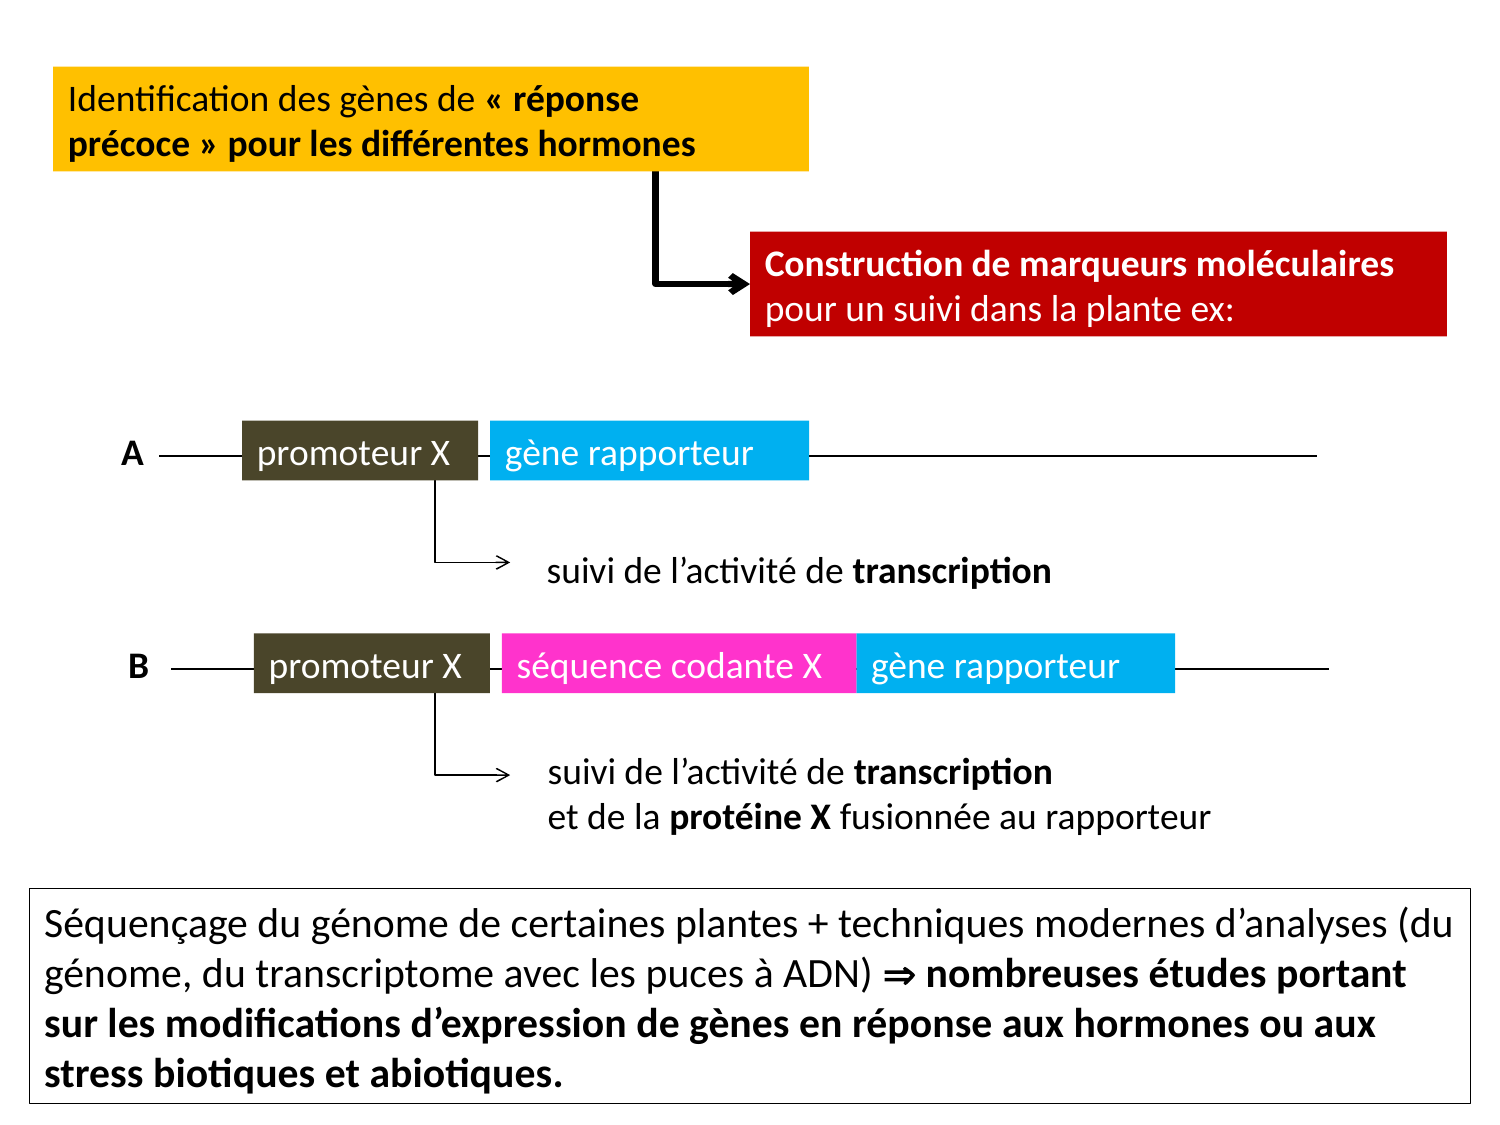

Identification des gènes de « réponse précoce » pour les différentes hormones
Construction de marqueurs moléculaires pour un suivi dans la plante ex:
A
promoteur X
gène rapporteur
suivi de l’activité de transcription
B
promoteur X
séquence codante X
gène rapporteur
suivi de l’activité de transcription
et de la protéine X fusionnée au rapporteur
Séquençage du génome de certaines plantes + techniques modernes d’analyses (du génome, du transcriptome avec les puces à ADN) ⇒ nombreuses études portant sur les modifications d’expression de gènes en réponse aux hormones ou aux stress biotiques et abiotiques.